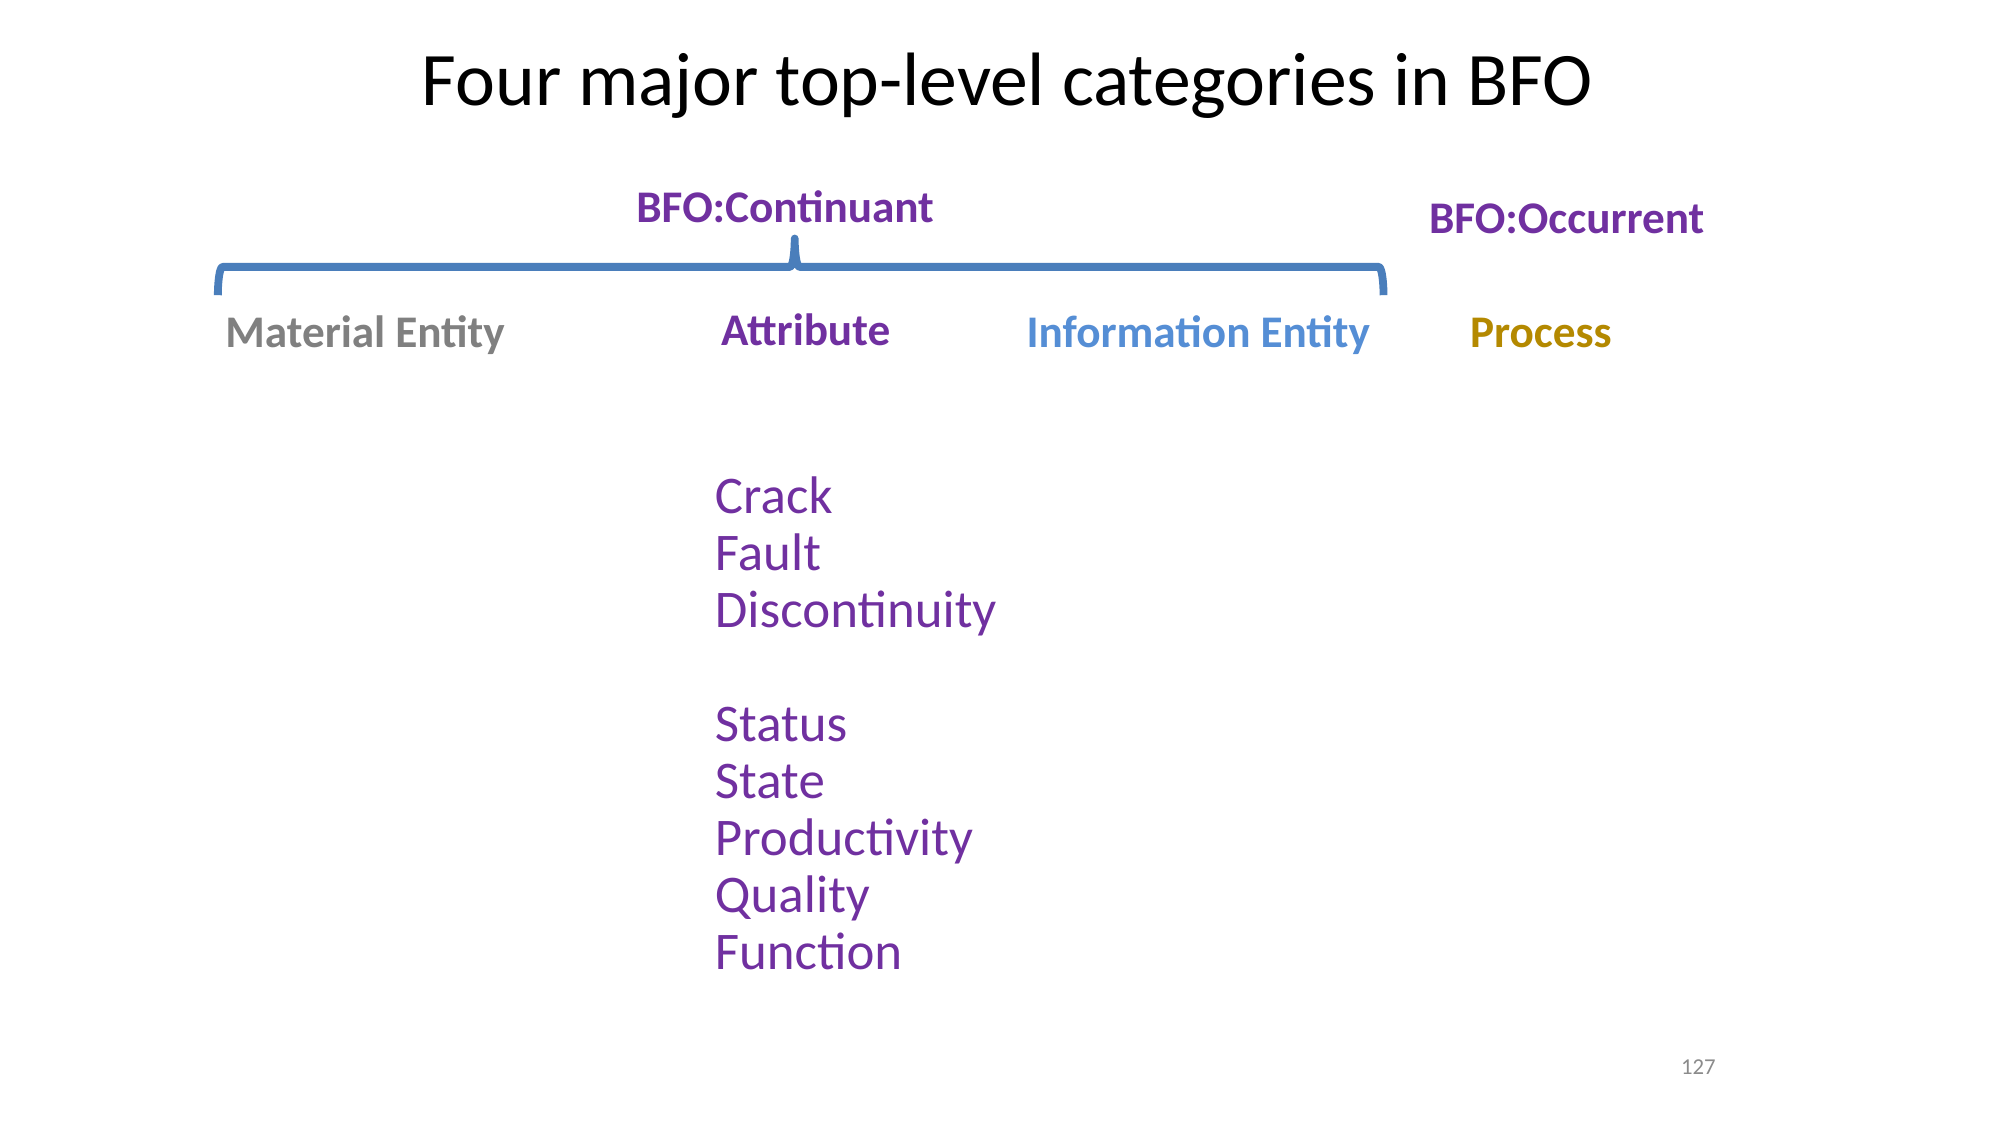

# Four major top-level categories in BFO
BFO:Continuant
BFO:Occurrent
Attribute
Material Entity
Process
Information Entity

Crack
Fault
Discontinuity

Status
State
Productivity
Quality
Function

127